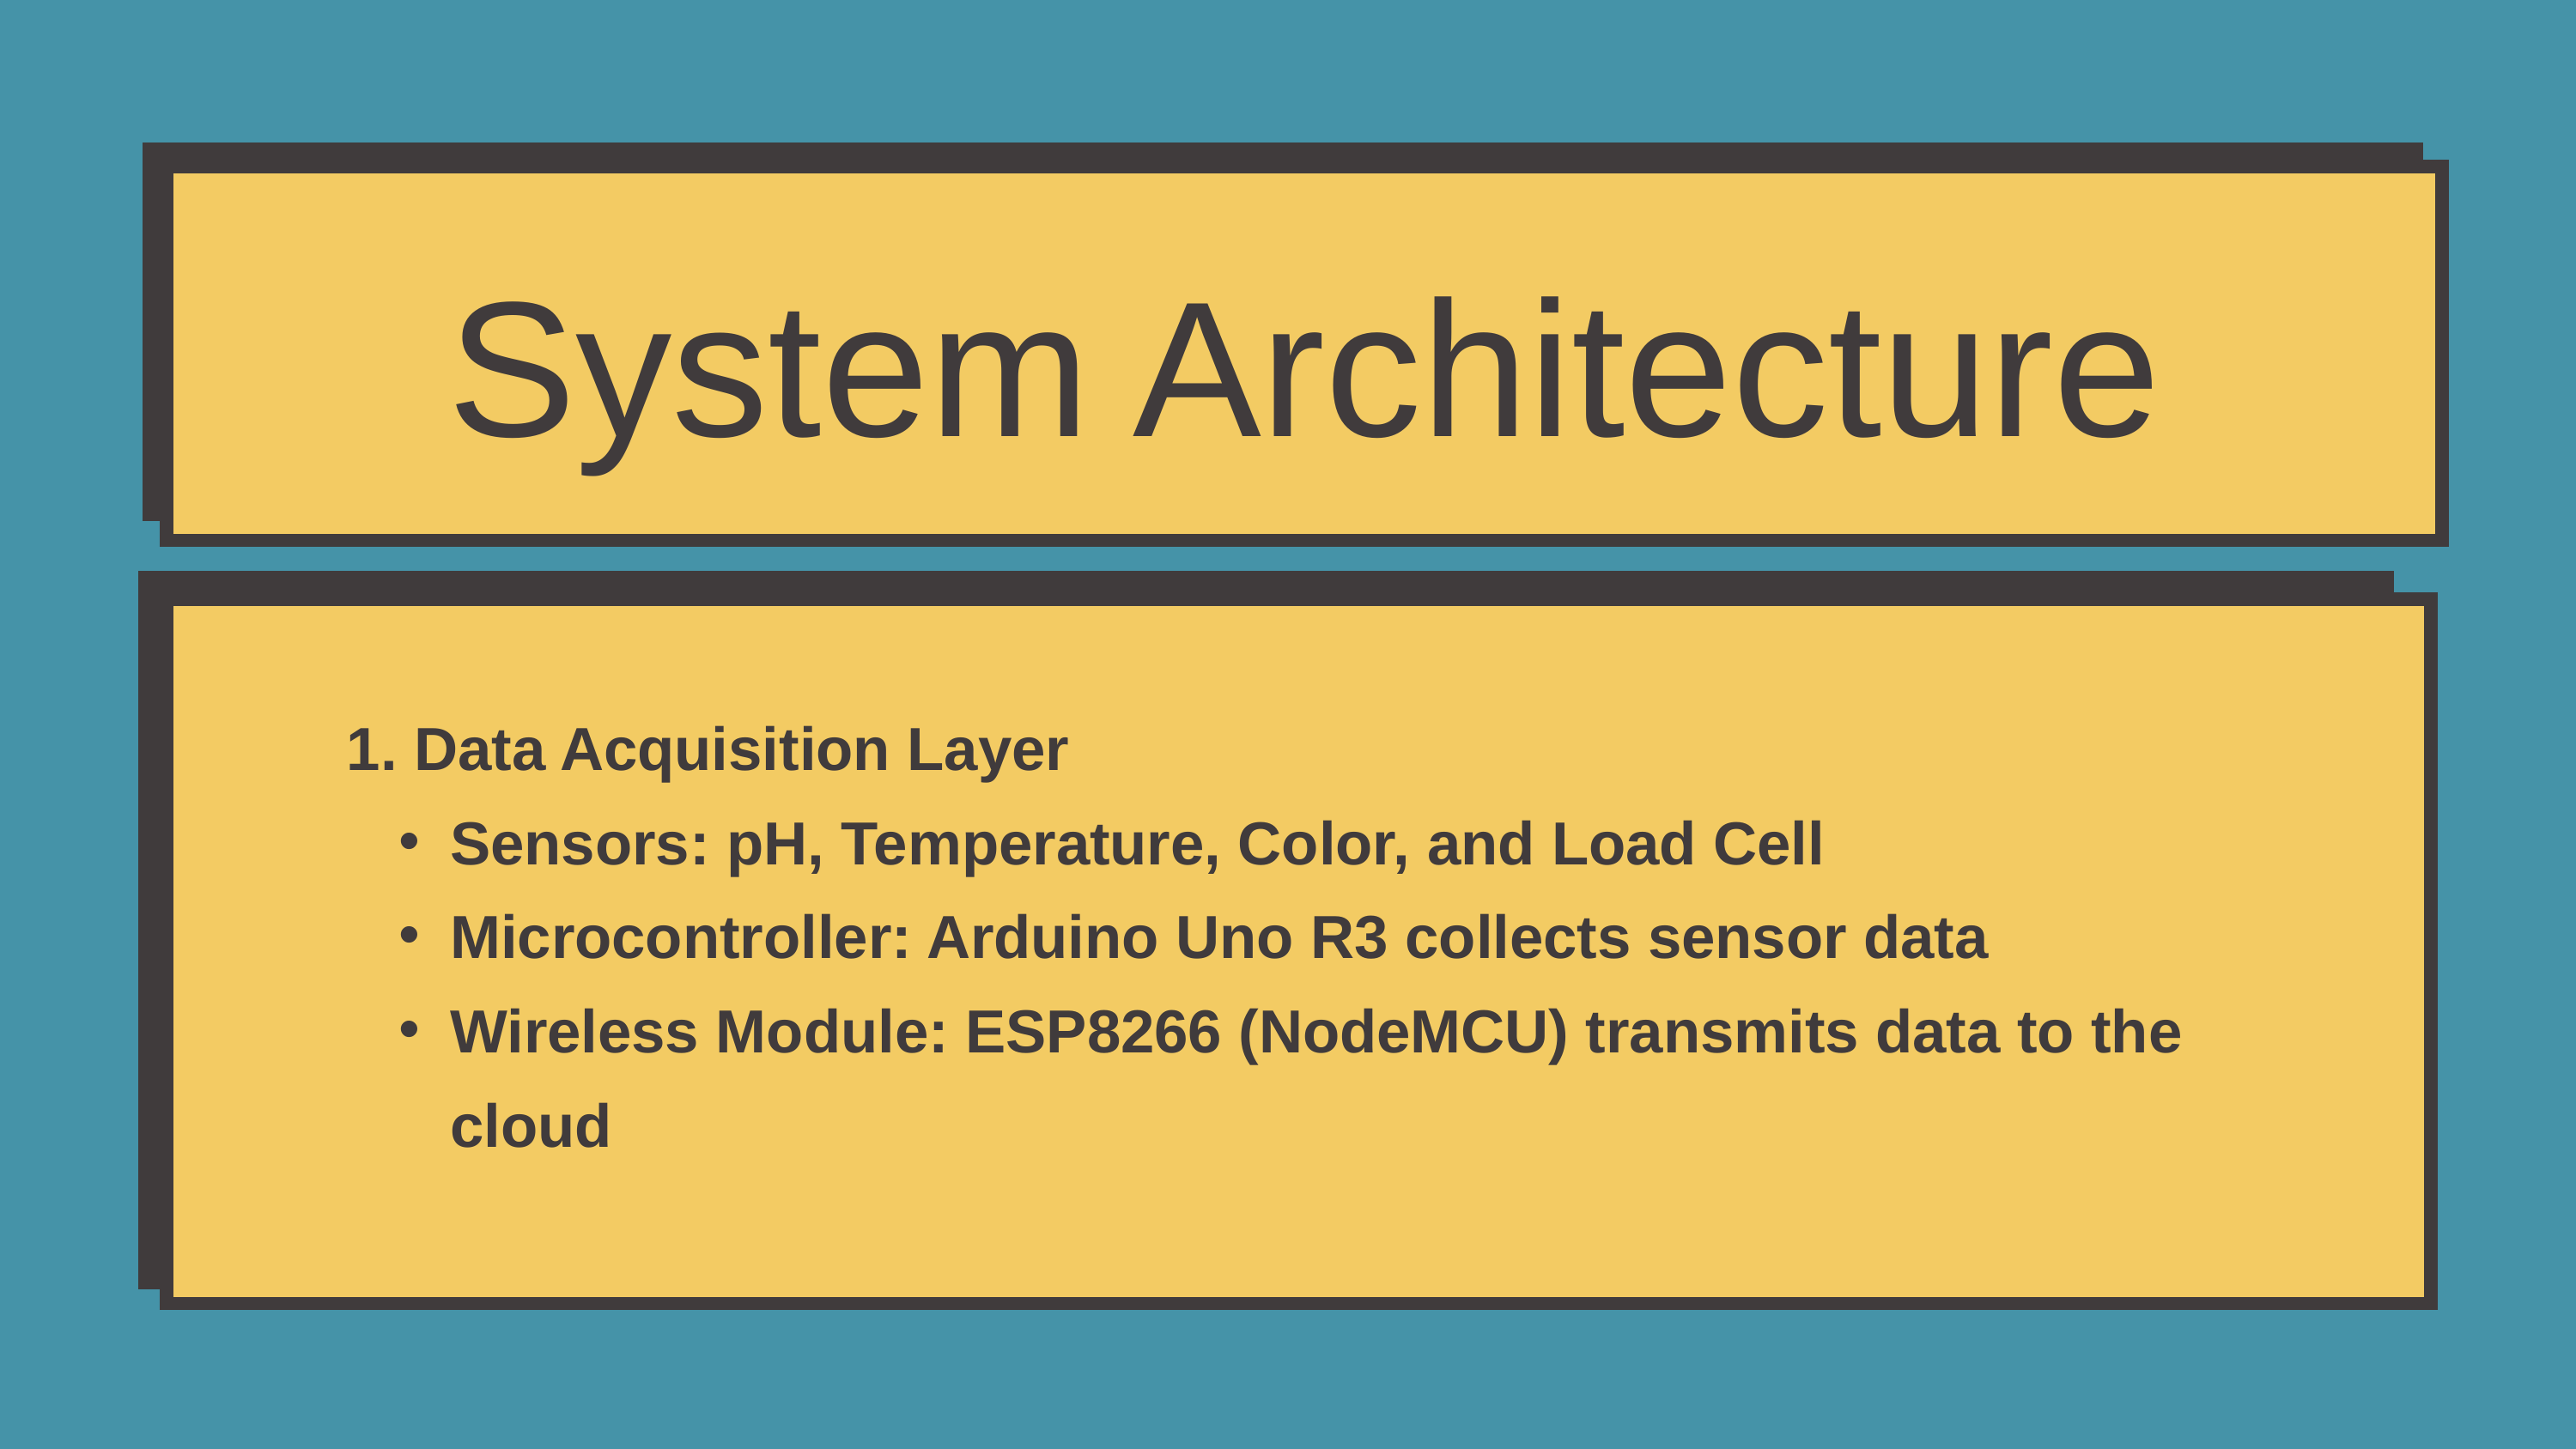

System Architecture

1. Data Acquisition Layer
Sensors: pH, Temperature, Color, and Load Cell
Microcontroller: Arduino Uno R3 collects sensor data
Wireless Module: ESP8266 (NodeMCU) transmits data to the cloud